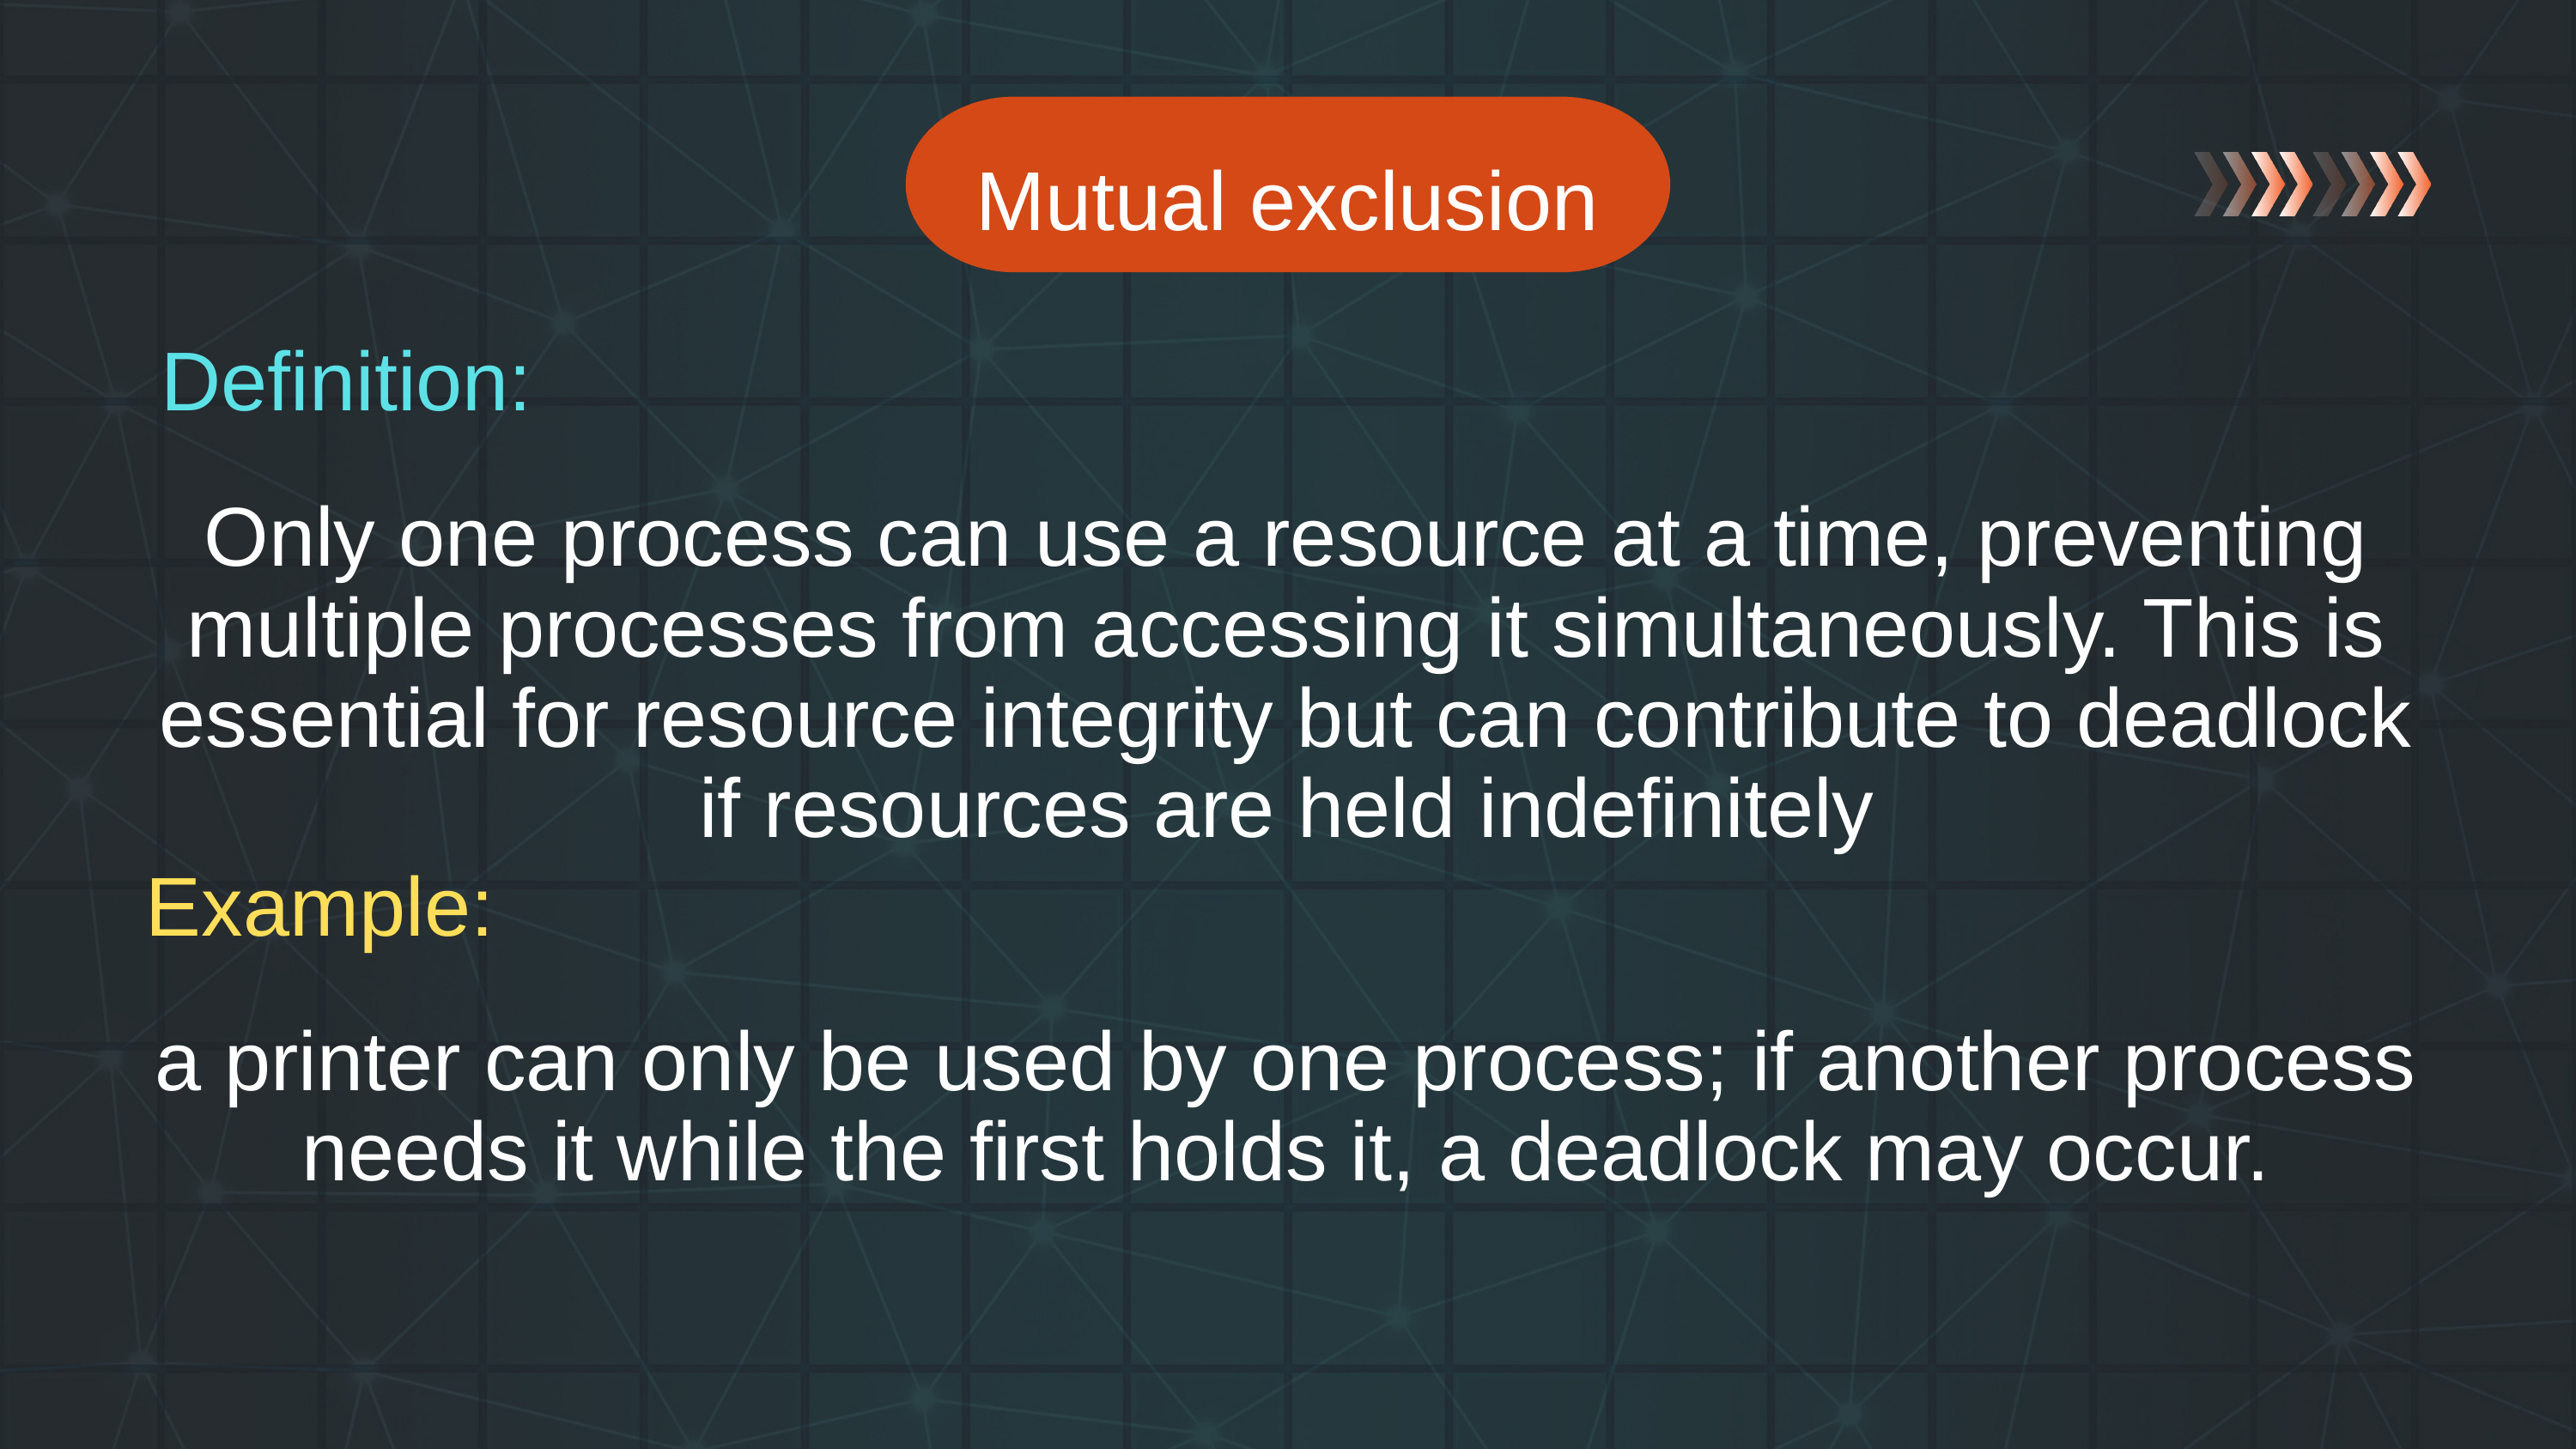

Mutual exclusion

Definition:
Only one process can use a resource at a time, preventing multiple processes from accessing it simultaneously. This is essential for resource integrity but can contribute to deadlock if resources are held indefinitely
Example:
a printer can only be used by one process; if another process needs it while the first holds it, a deadlock may occur.